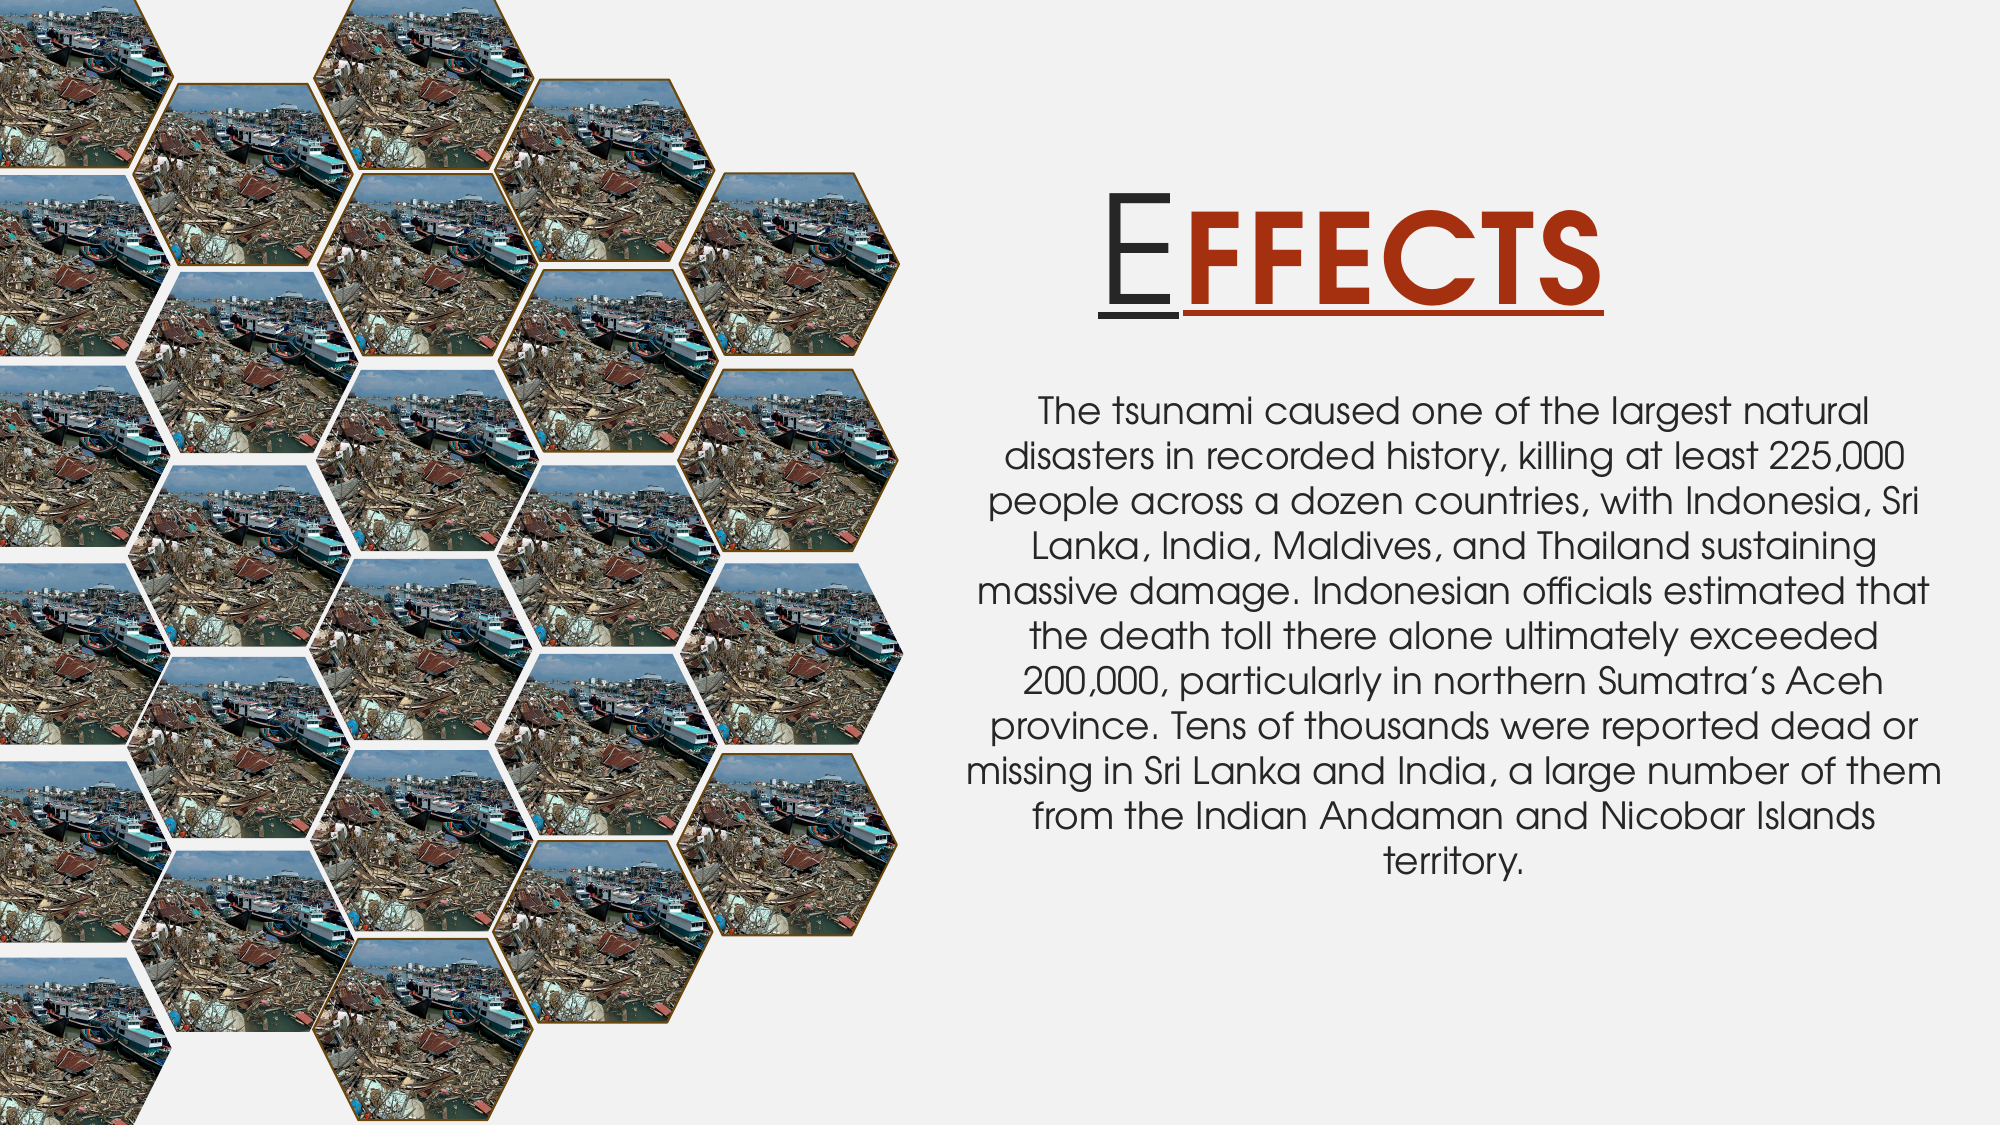

# EFFECTS
The tsunami caused one of the largest natural disasters in recorded history, killing at least 225,000 people across a dozen countries, with Indonesia, Sri Lanka, India, Maldives, and Thailand sustaining massive damage. Indonesian officials estimated that the death toll there alone ultimately exceeded 200,000, particularly in northern Sumatra’s Aceh province. Tens of thousands were reported dead or missing in Sri Lanka and India, a large number of them from the Indian Andaman and Nicobar Islands territory.